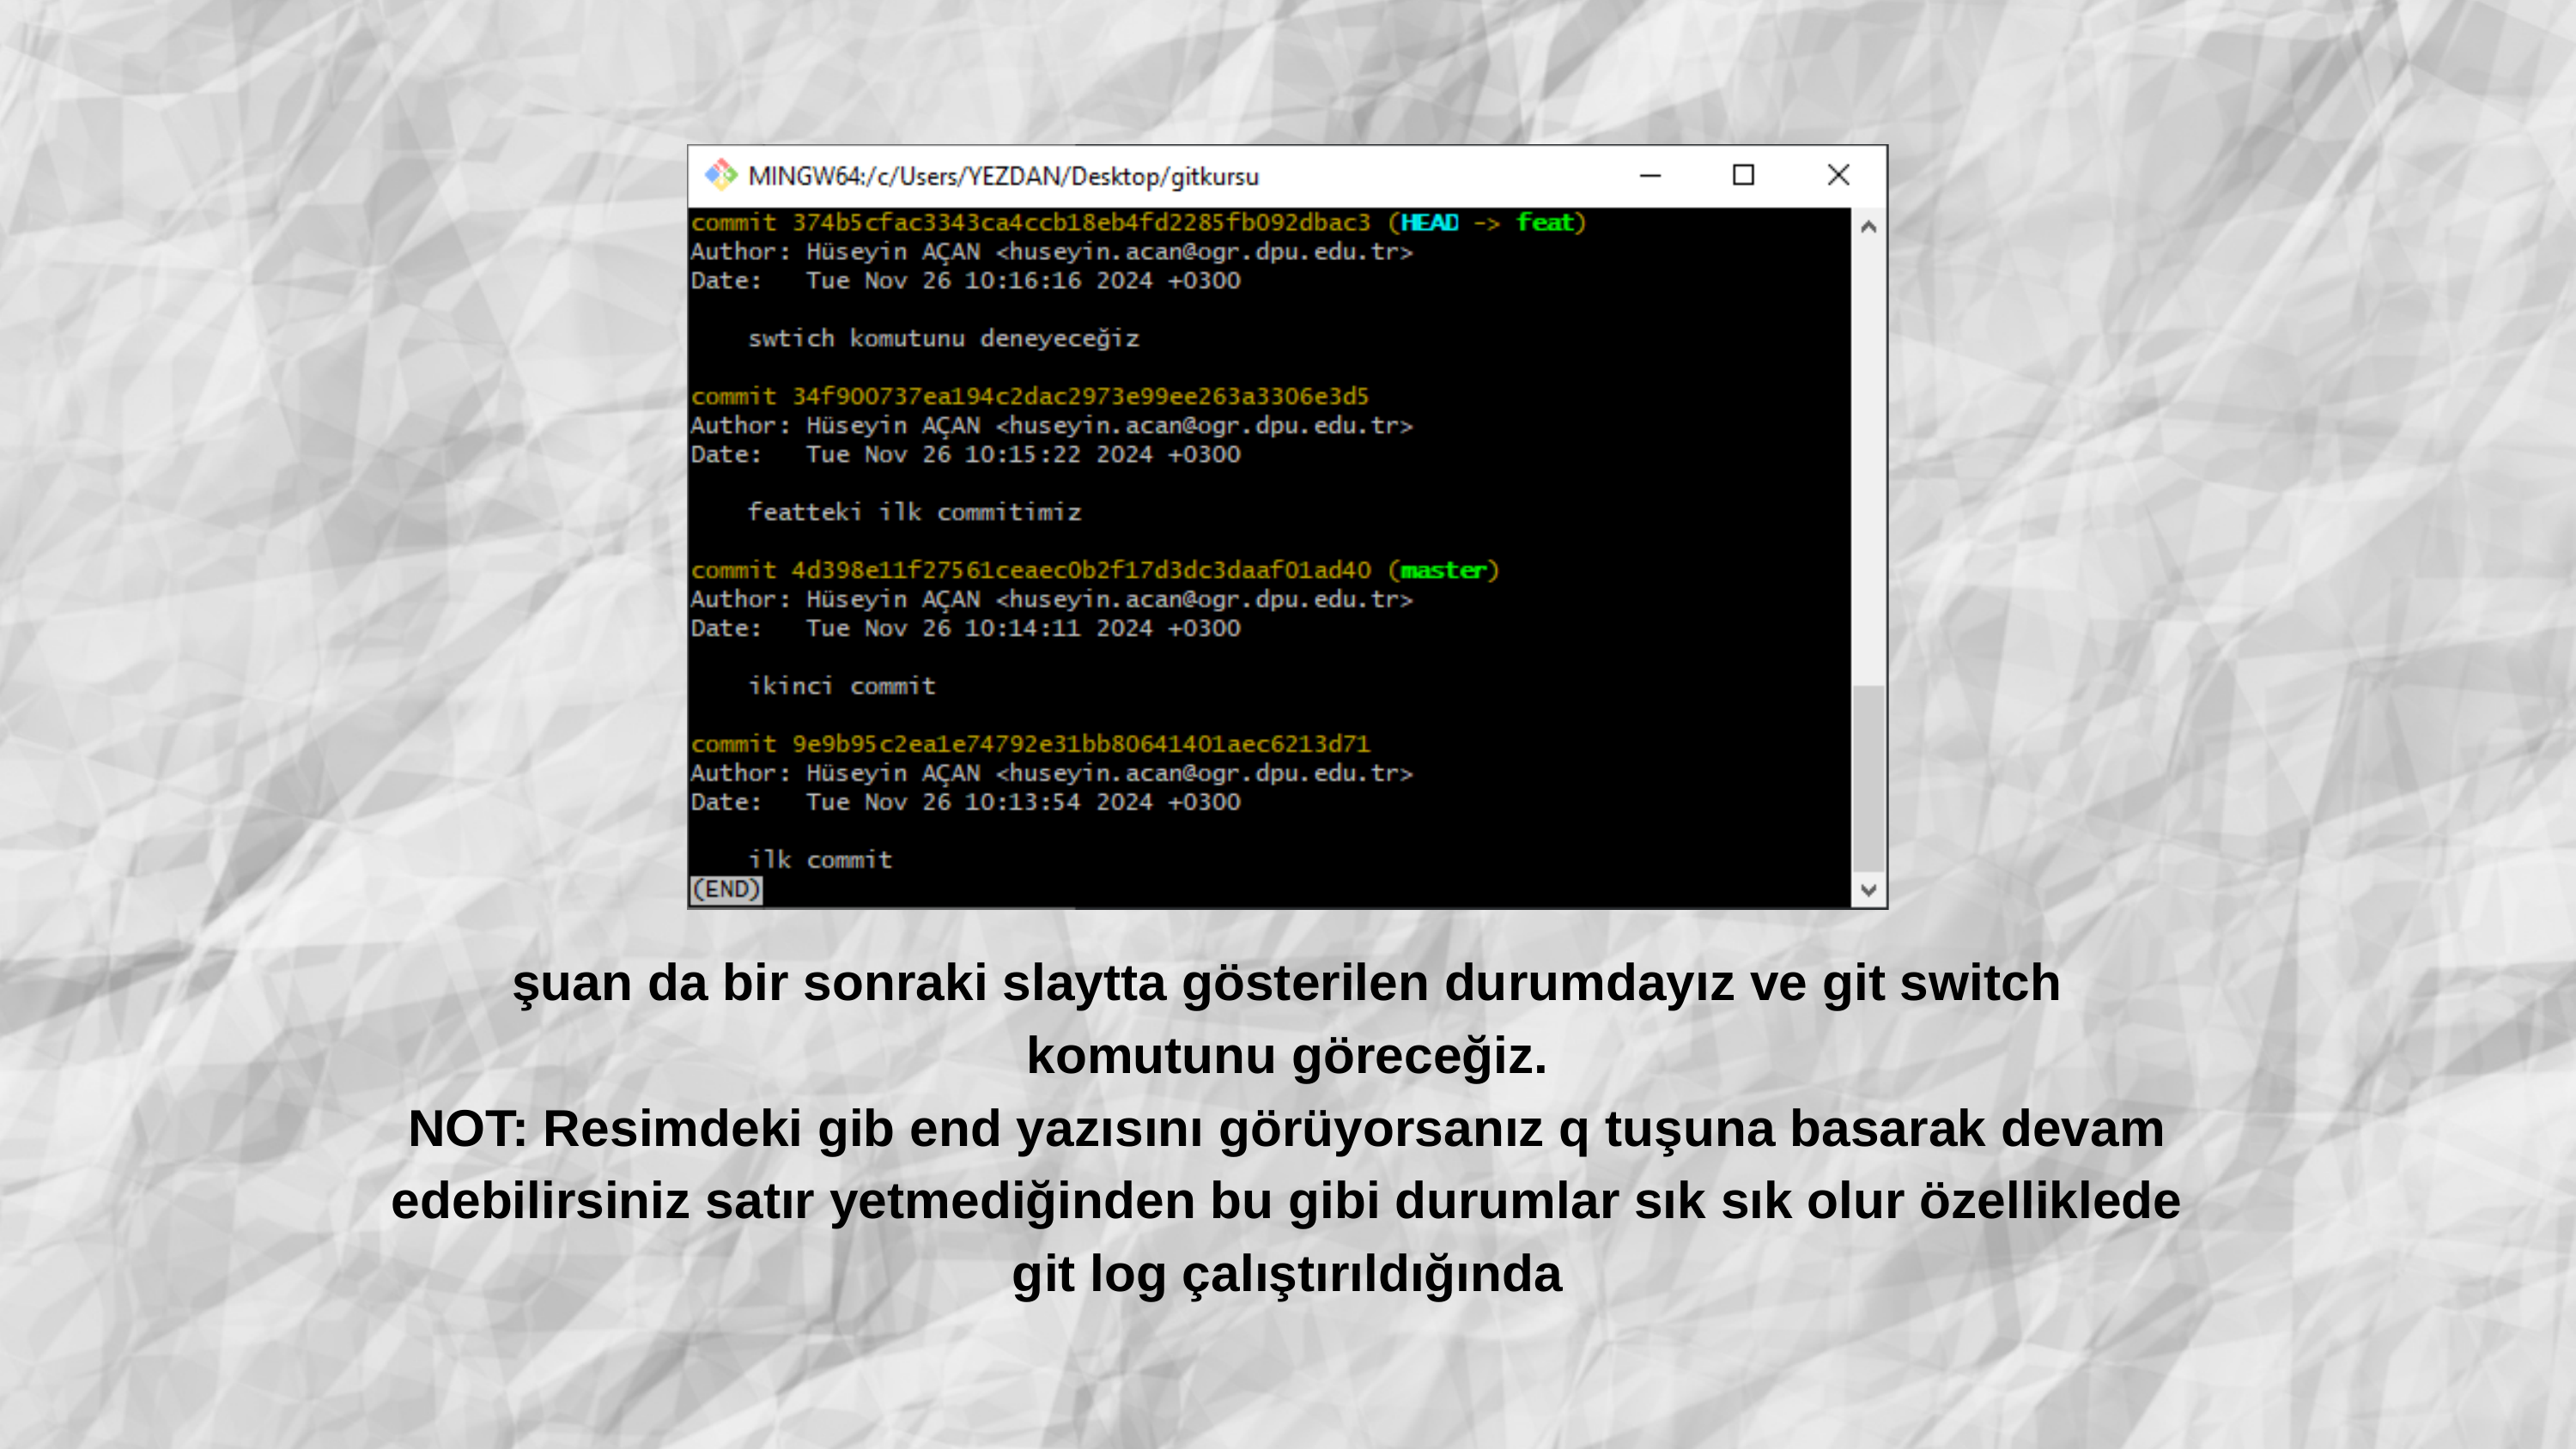

şuan da bir sonraki slaytta gösterilen durumdayız ve git switch komutunu göreceğiz.
NOT: Resimdeki gib end yazısını görüyorsanız q tuşuna basarak devam edebilirsiniz satır yetmediğinden bu gibi durumlar sık sık olur özelliklede git log çalıştırıldığında